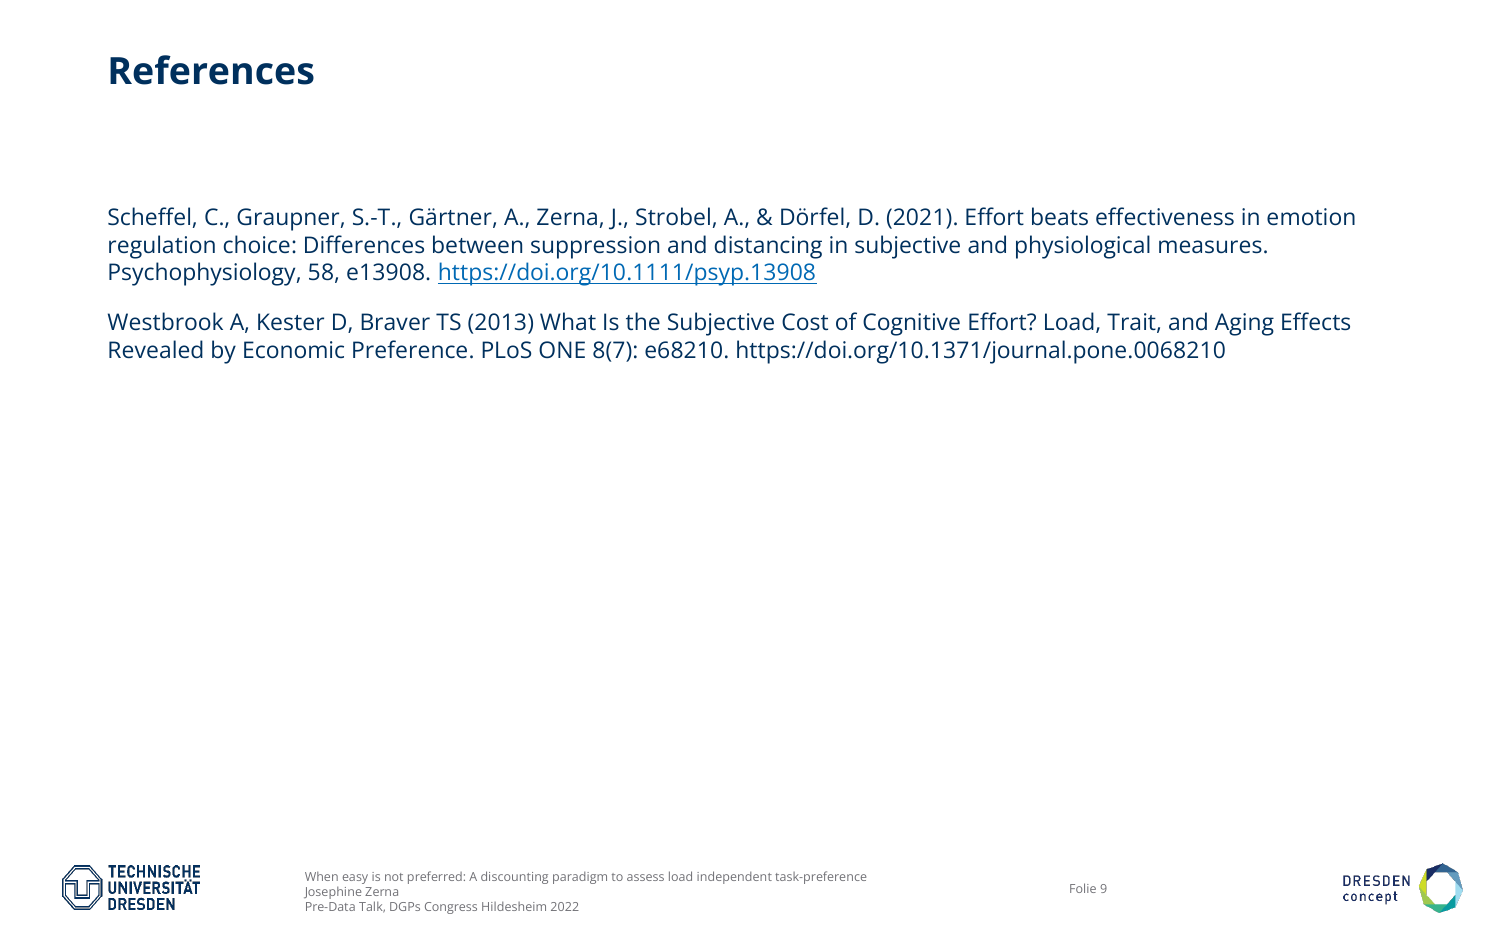

# References
Scheffel, C., Graupner, S.-T., Gärtner, A., Zerna, J., Strobel, A., & Dörfel, D. (2021). Effort beats effectiveness in emotion regulation choice: Differences between suppression and distancing in subjective and physiological measures. Psychophysiology, 58, e13908. https://doi.org/10.1111/psyp.13908
Westbrook A, Kester D, Braver TS (2013) What Is the Subjective Cost of Cognitive Effort? Load, Trait, and Aging Effects Revealed by Economic Preference. PLoS ONE 8(7): e68210. https://doi.org/10.1371/journal.pone.0068210